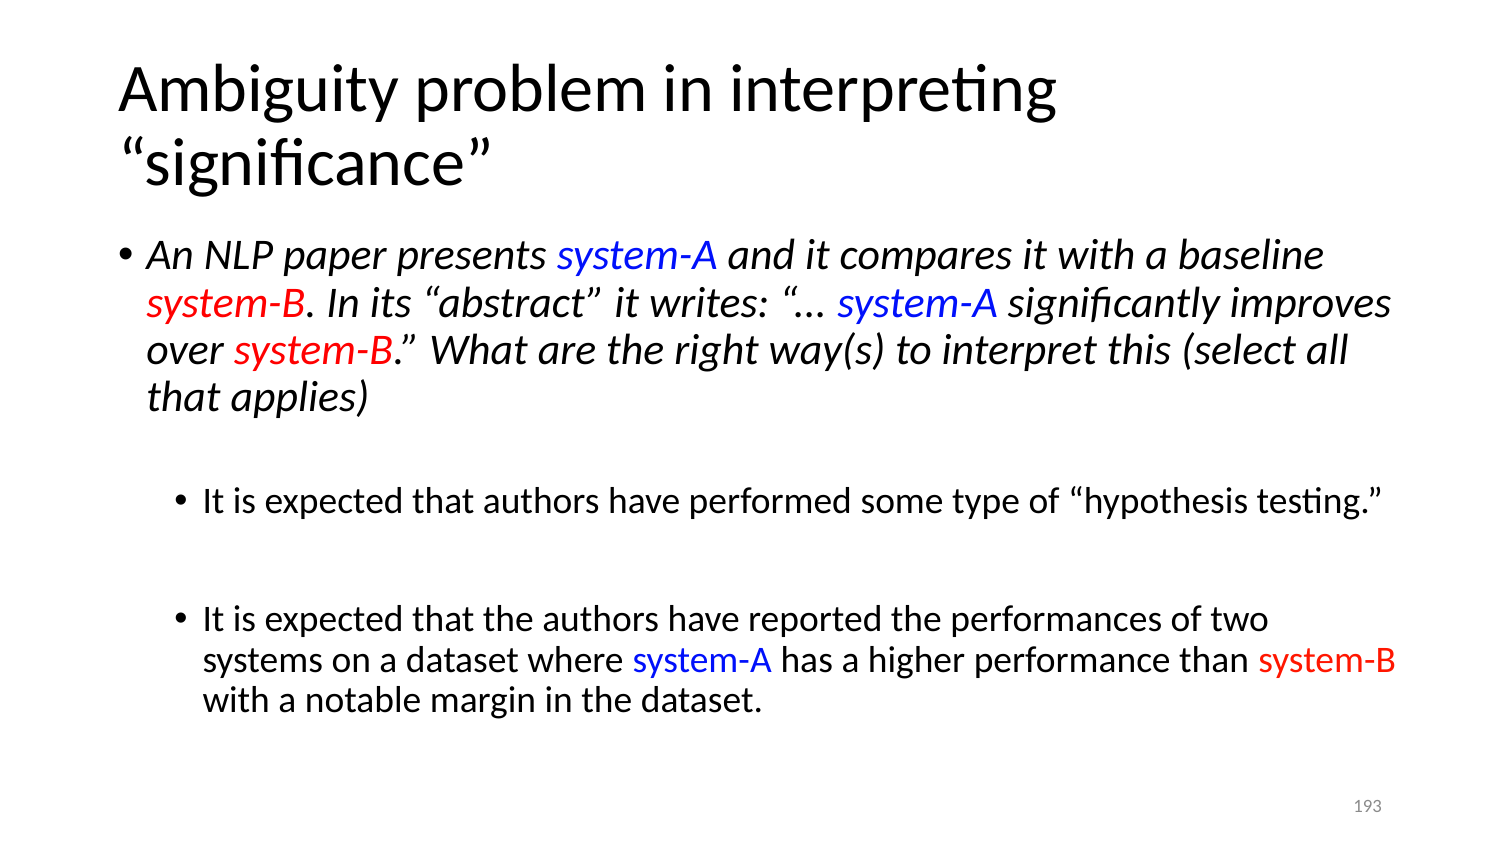

# Ambiguity problem in interpreting “significance”
An NLP paper presents system-A and it compares it with a baseline system-B. In its “abstract” it writes: “... system-A significantly improves over system-B.” What are the right way(s) to interpret this (select all that applies)
It is expected that authors have performed some type of “hypothesis testing.”

It is expected that the authors have reported the performances of two systems on a dataset where system-A has a higher performance than system-B with a notable margin in the dataset.
193